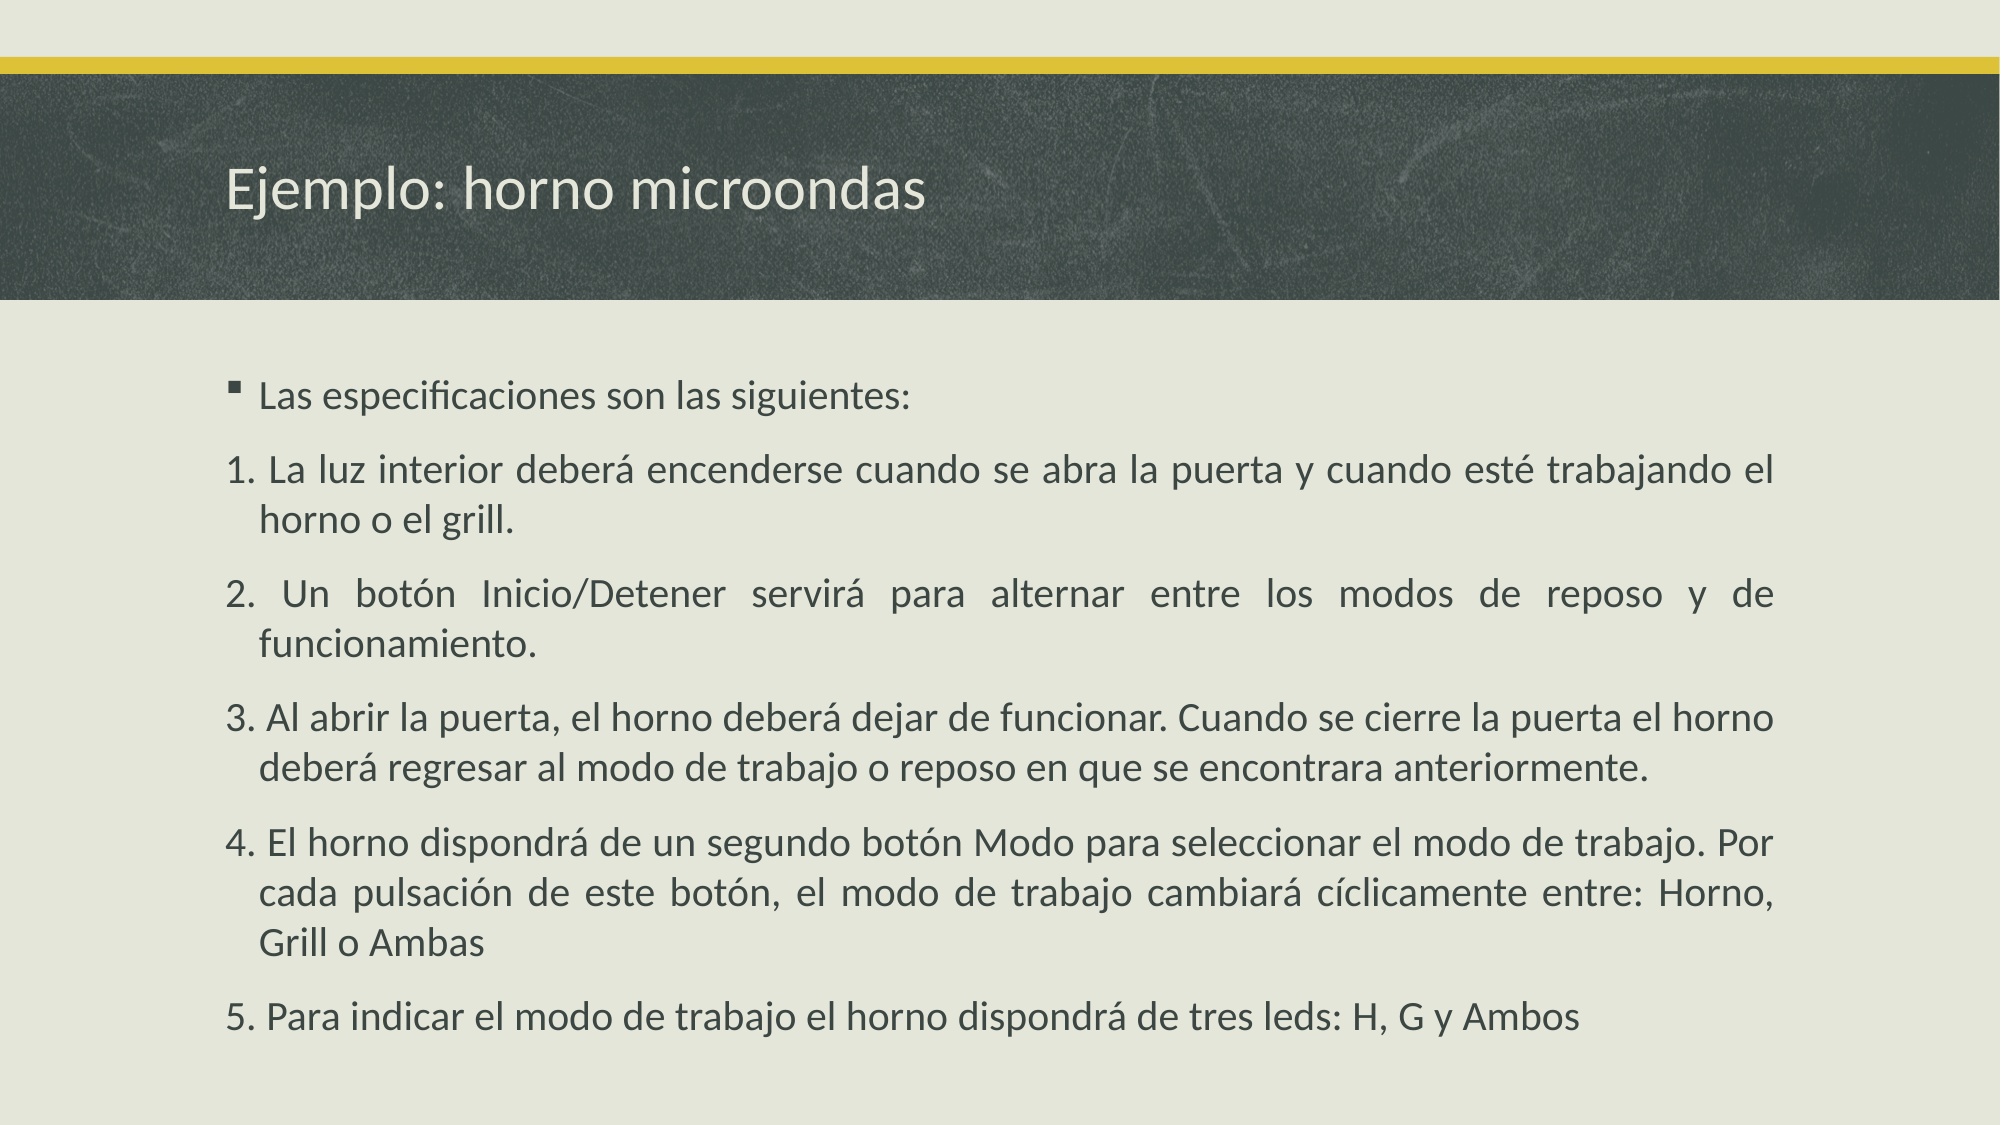

# Ejemplo: horno microondas
Las especificaciones son las siguientes:
1. La luz interior deberá encenderse cuando se abra la puerta y cuando esté trabajando el horno o el grill.
2. Un botón Inicio/Detener servirá para alternar entre los modos de reposo y de funcionamiento.
3. Al abrir la puerta, el horno deberá dejar de funcionar. Cuando se cierre la puerta el horno deberá regresar al modo de trabajo o reposo en que se encontrara anteriormente.
4. El horno dispondrá de un segundo botón Modo para seleccionar el modo de trabajo. Por cada pulsación de este botón, el modo de trabajo cambiará cíclicamente entre: Horno, Grill o Ambas
5. Para indicar el modo de trabajo el horno dispondrá de tres leds: H, G y Ambos